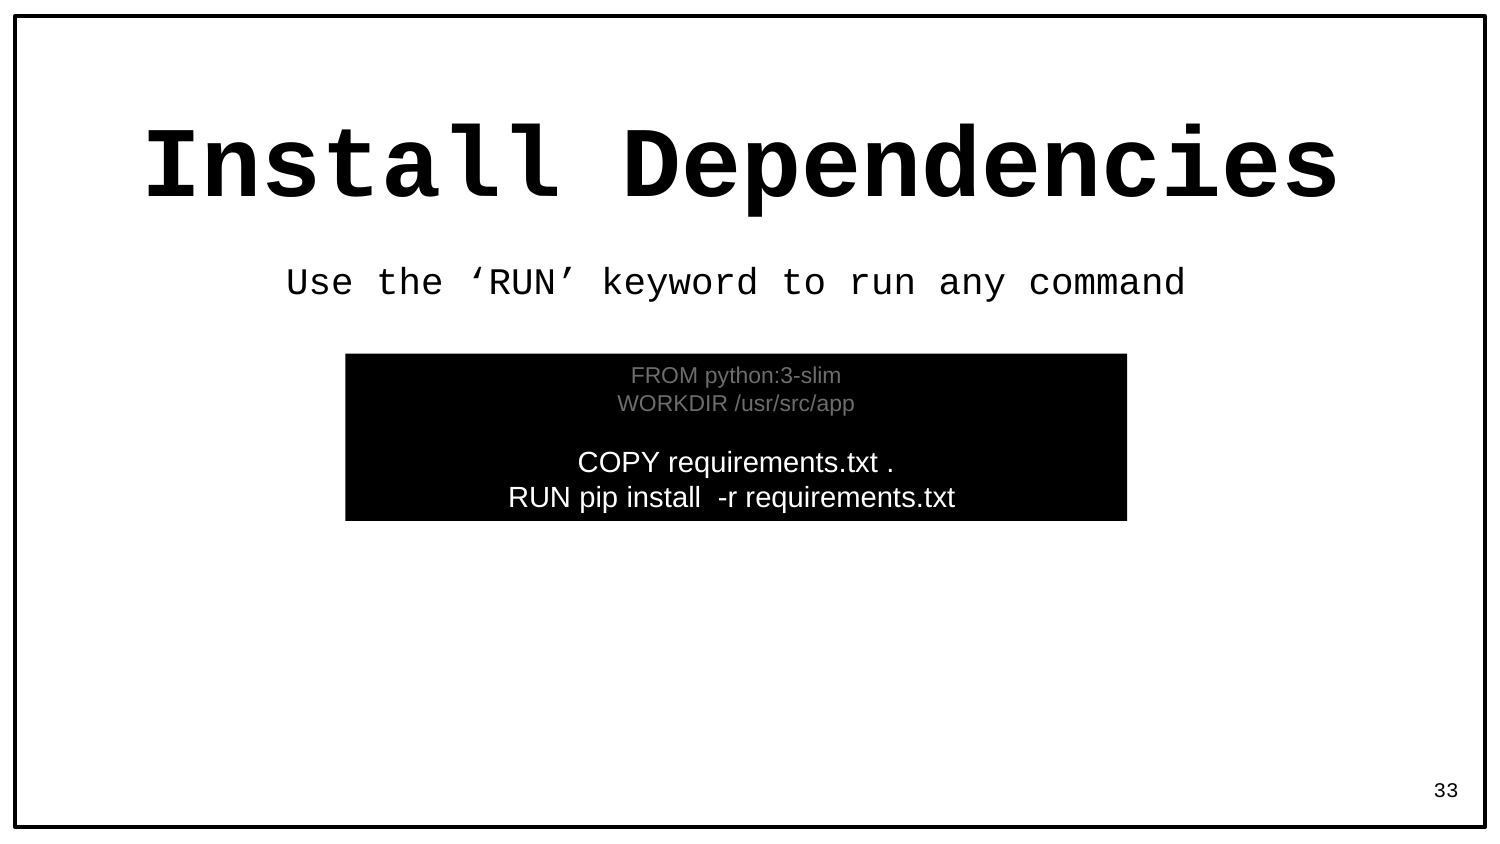

# Install Dependencies

Use the ‘RUN’ keyword to run any command
FROM python:3-slim
WORKDIR /usr/src/app

COPY requirements.txt .
RUN pip install  -r requirements.txt
33